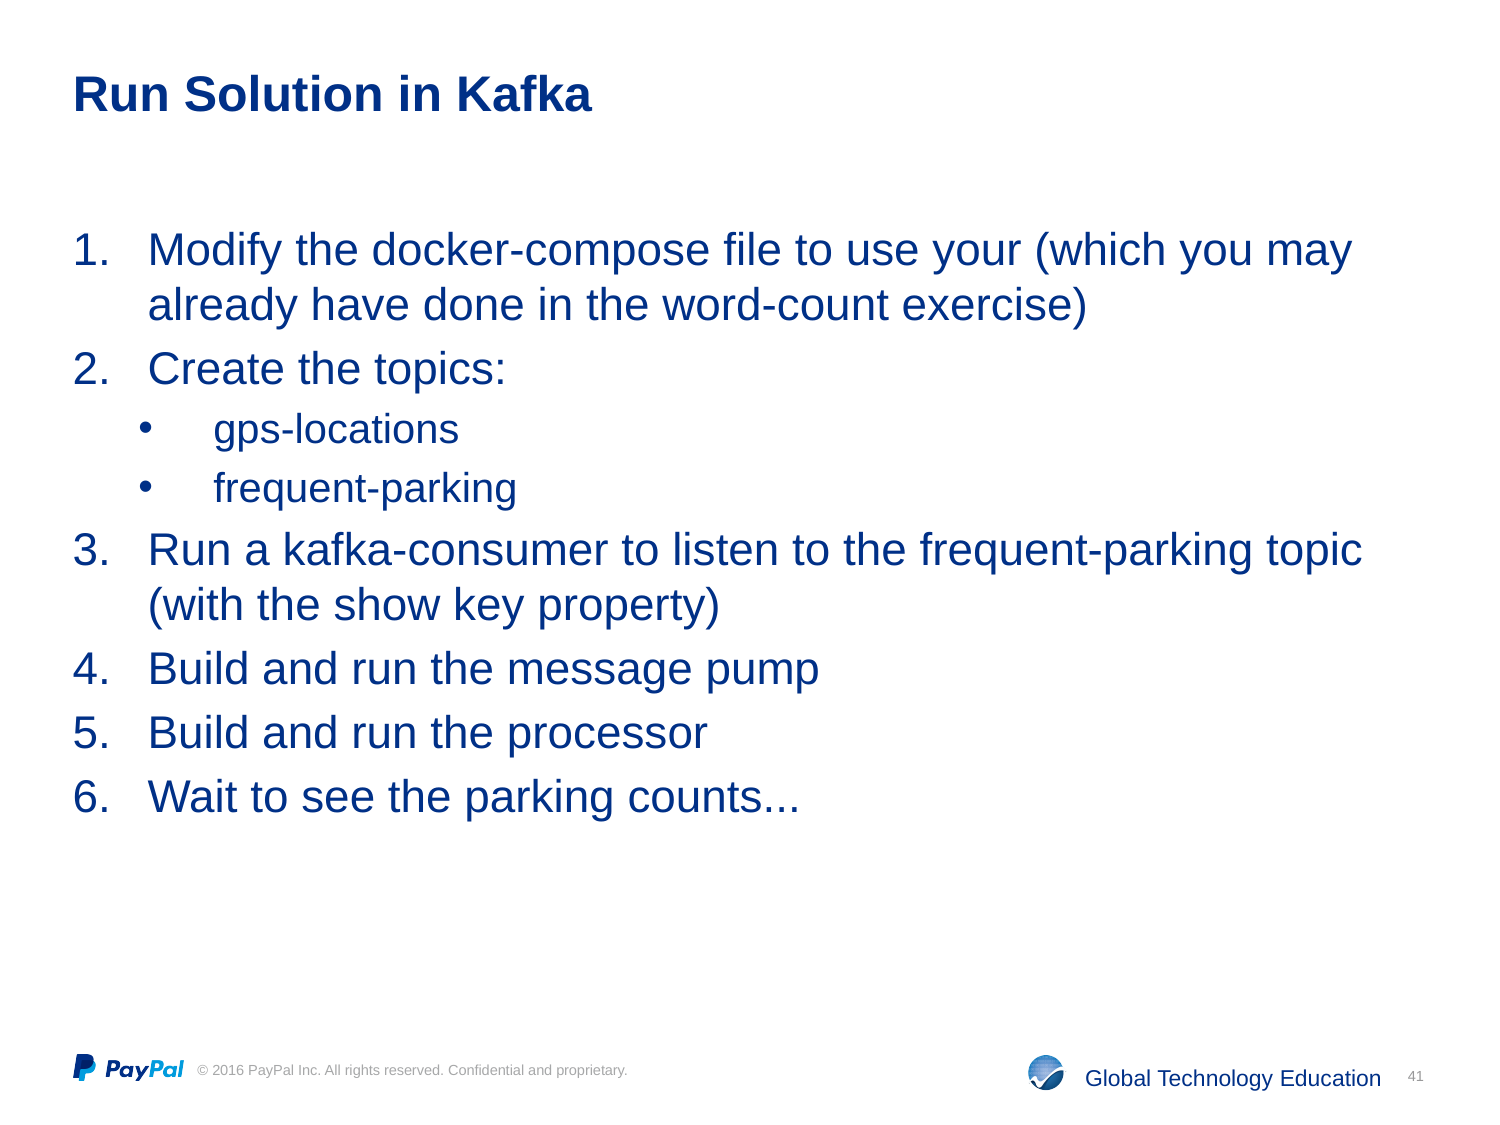

# Run Solution in Kafka
Modify the docker-compose file to use your (which you may already have done in the word-count exercise)
Create the topics:
gps-locations
frequent-parking
Run a kafka-consumer to listen to the frequent-parking topic (with the show key property)
Build and run the message pump
Build and run the processor
Wait to see the parking counts...
41